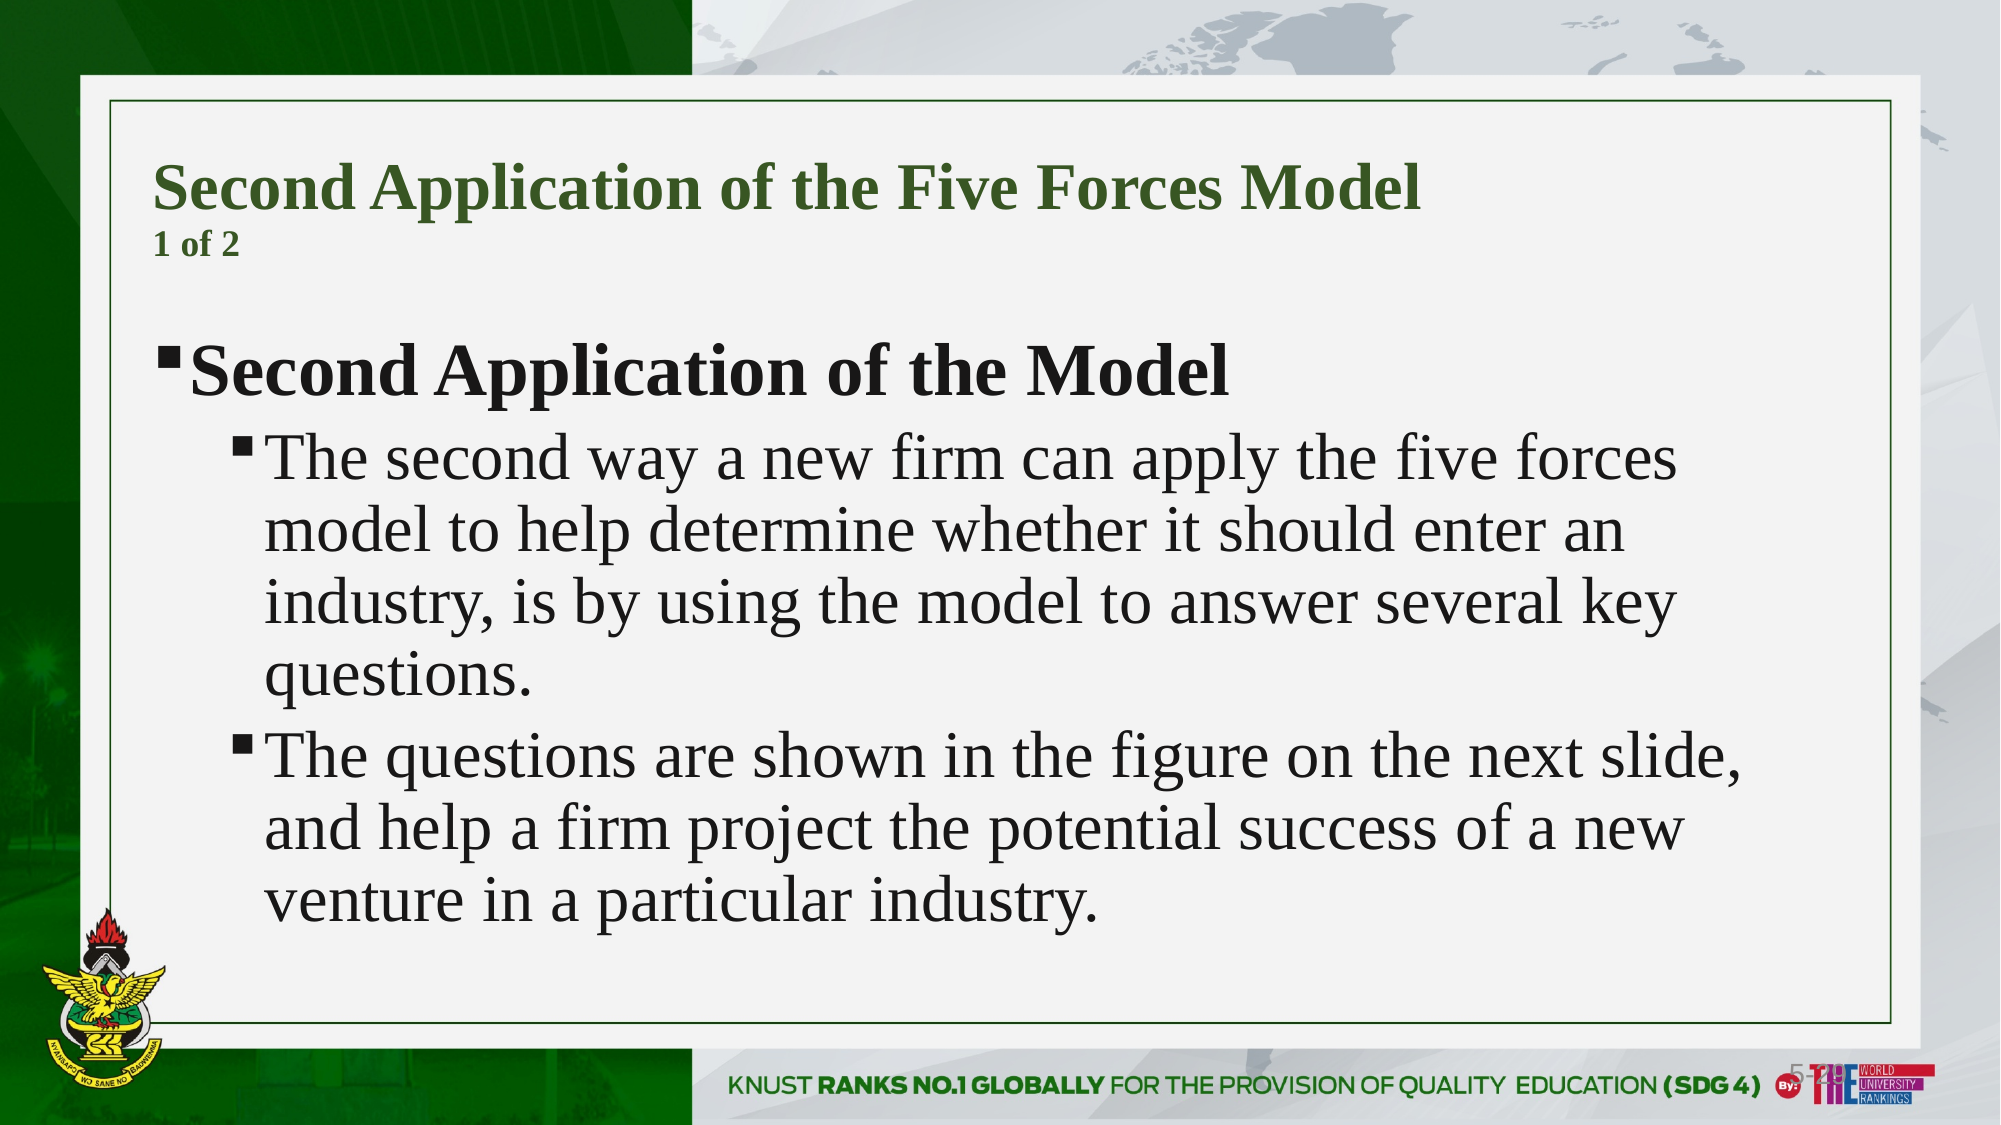

# Second Application of the Five Forces Model 1 of 2
Second Application of the Model
The second way a new firm can apply the five forces model to help determine whether it should enter an industry, is by using the model to answer several key questions.
The questions are shown in the figure on the next slide, and help a firm project the potential success of a new venture in a particular industry.
5-29